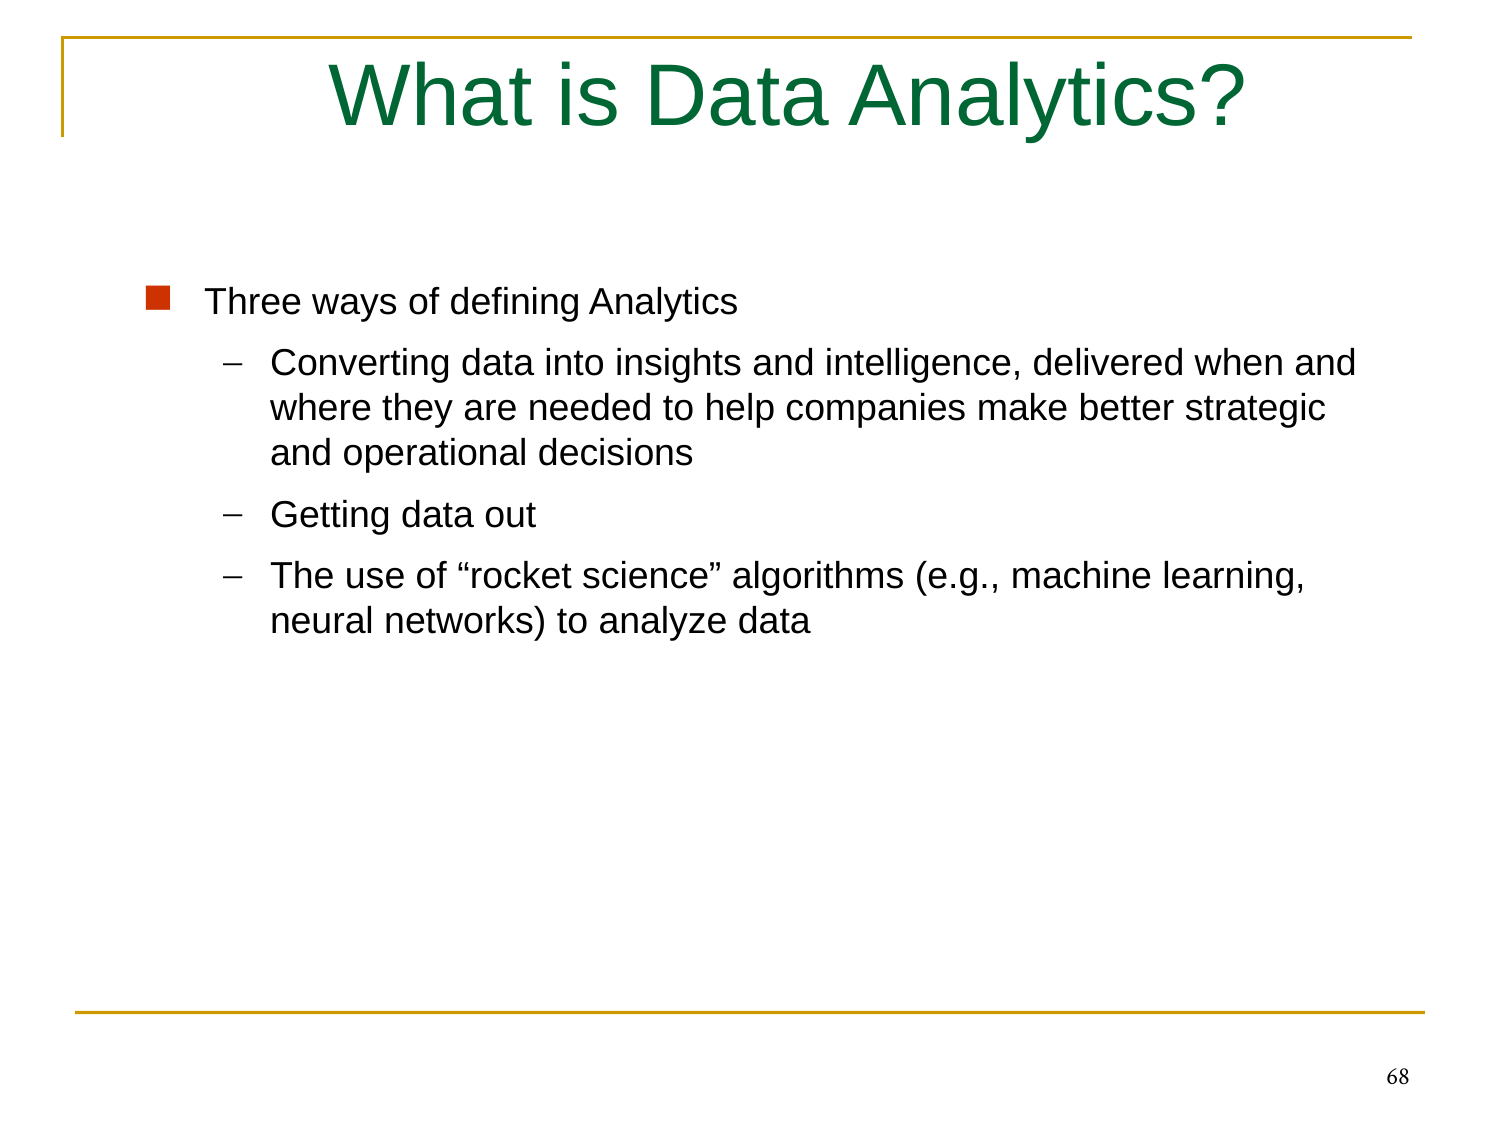

What is Data Analytics?

Three ways of defining Analytics
Converting data into insights and intelligence, delivered when and where they are needed to help companies make better strategic and operational decisions
Getting data out
The use of “rocket science” algorithms (e.g., machine learning, neural networks) to analyze data

68